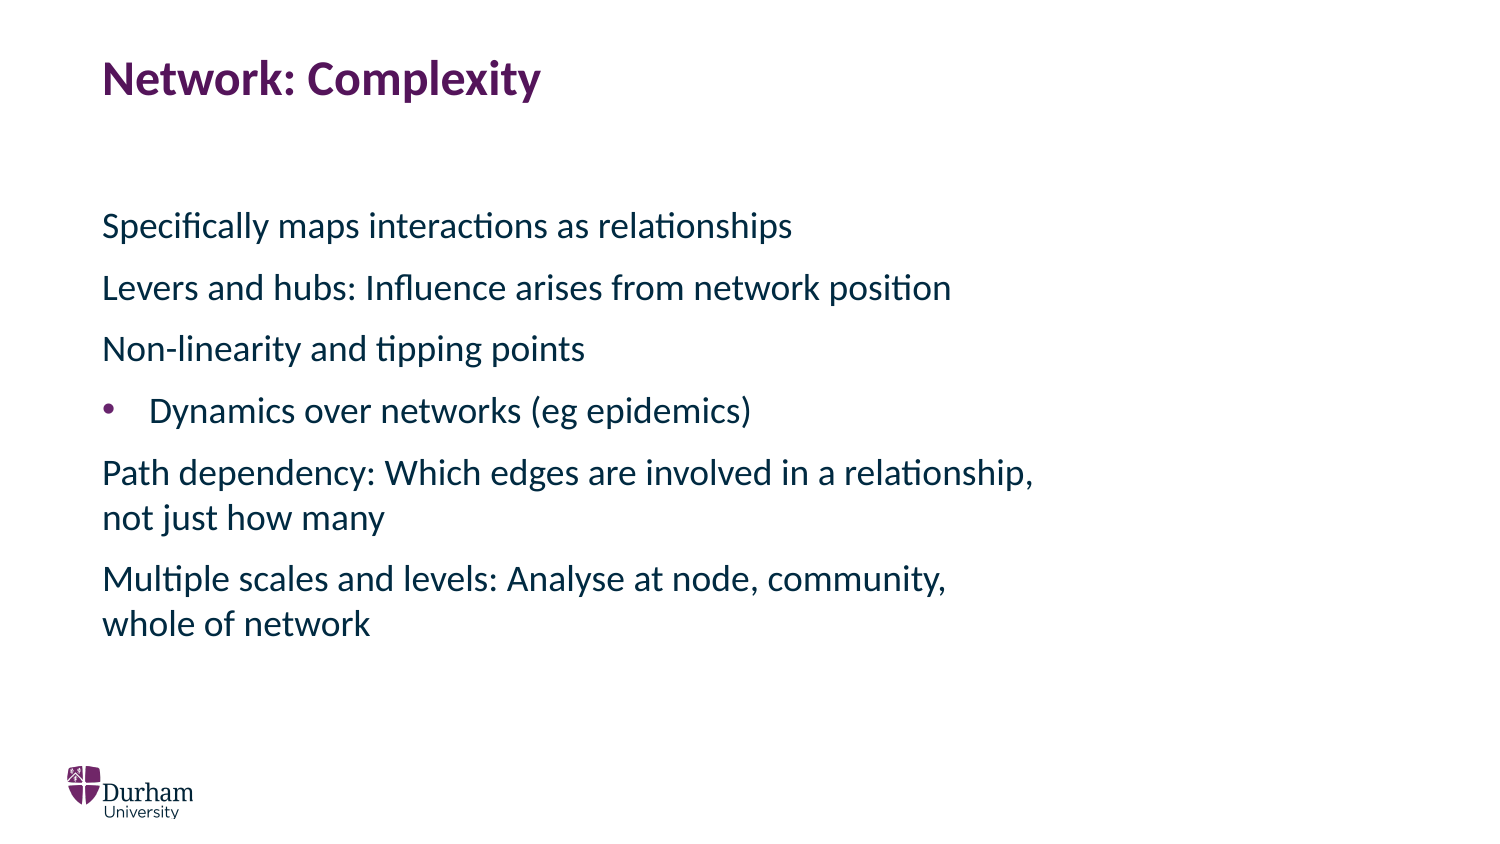

# Network: Complexity
Specifically maps interactions as relationships
Levers and hubs: Influence arises from network position
Non-linearity and tipping points
Dynamics over networks (eg epidemics)
Path dependency: Which edges are involved in a relationship, not just how many
Multiple scales and levels: Analyse at node, community, whole of network